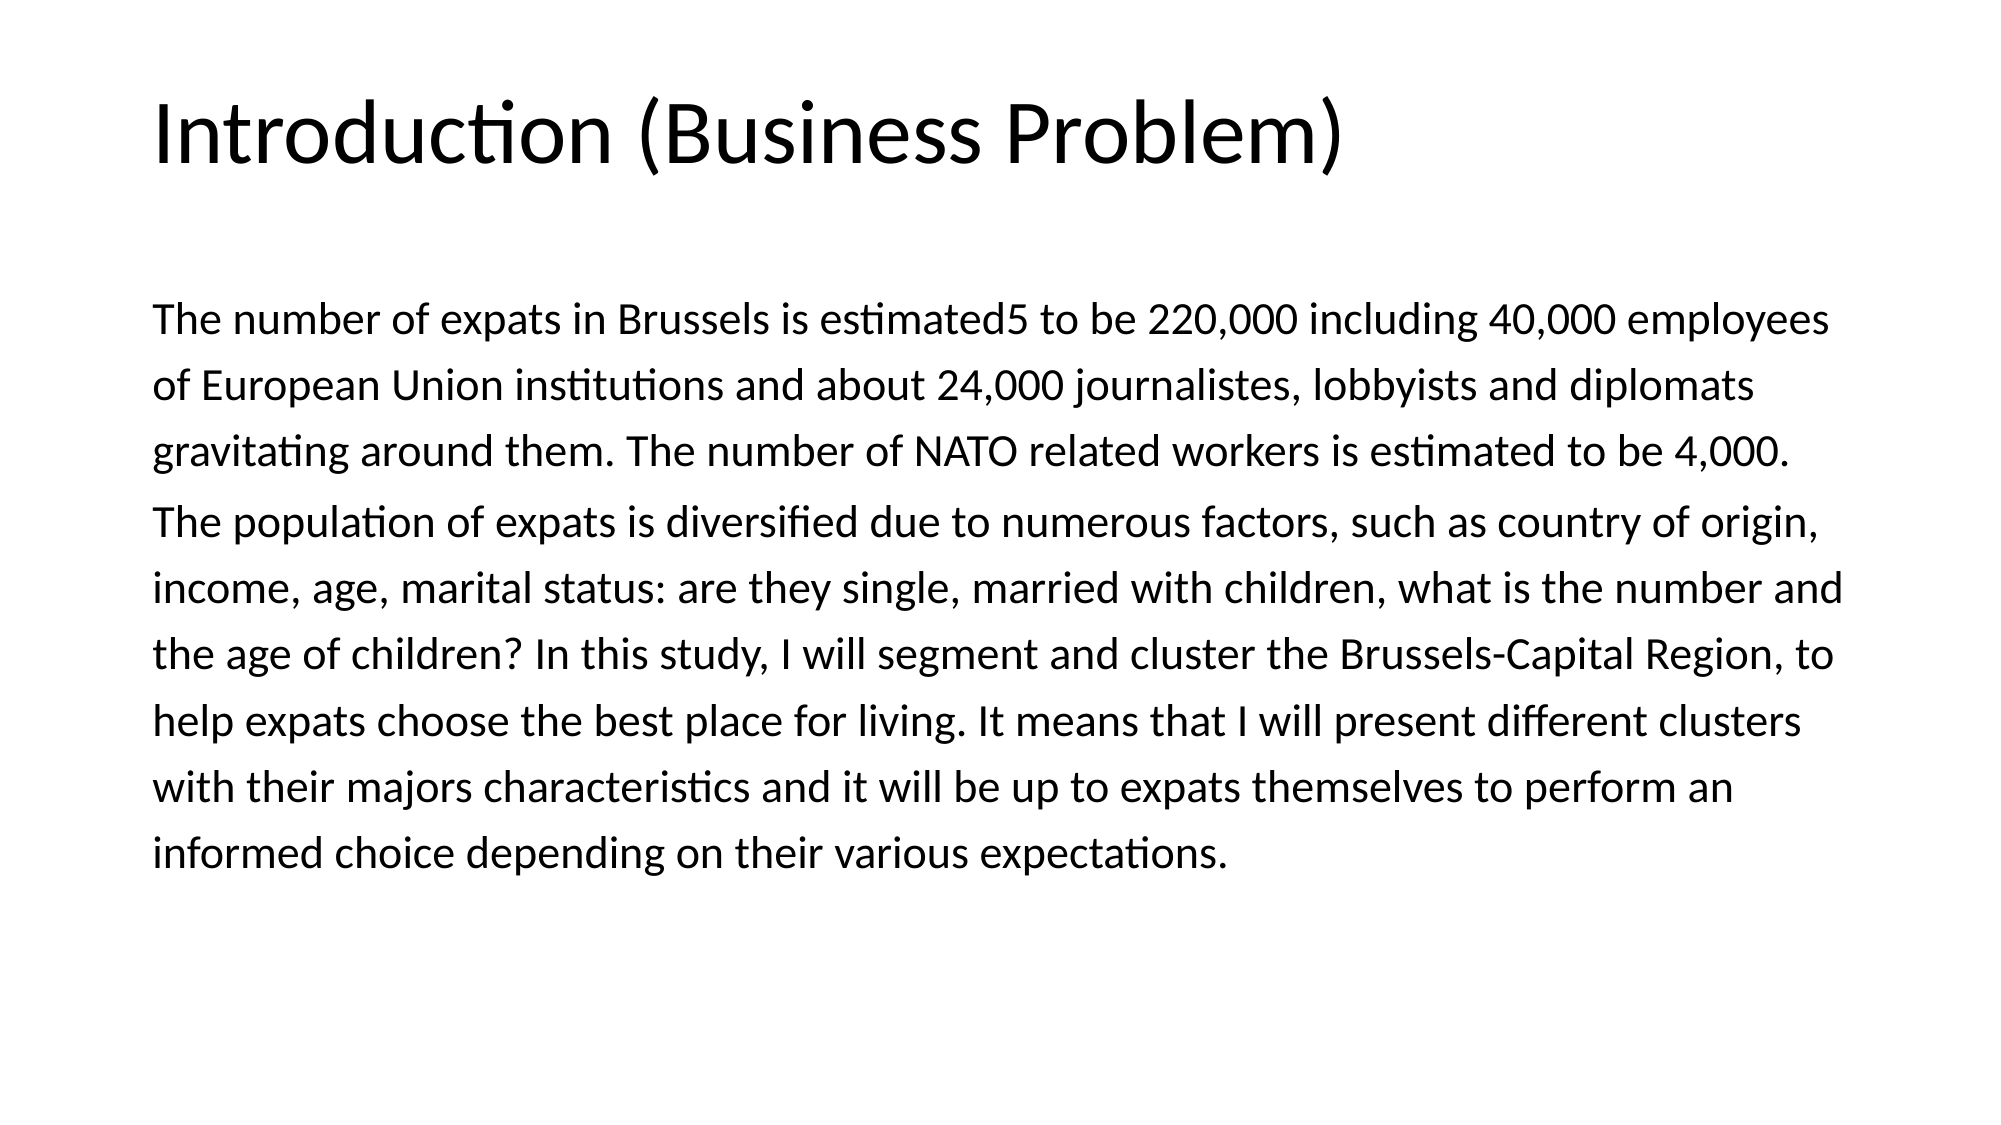

# Introduction (Business Problem)
The number of expats in Brussels is estimated5 to be 220,000 including 40,000 employees of European Union institutions and about 24,000 journalistes, lobbyists and diplomats gravitating around them. The number of NATO related workers is estimated to be 4,000.
The population of expats is diversified due to numerous factors, such as country of origin, income, age, marital status: are they single, married with children, what is the number and the age of children? In this study, I will segment and cluster the Brussels-Capital Region, to help expats choose the best place for living. It means that I will present different clusters with their majors characteristics and it will be up to expats themselves to perform an informed choice depending on their various expectations.